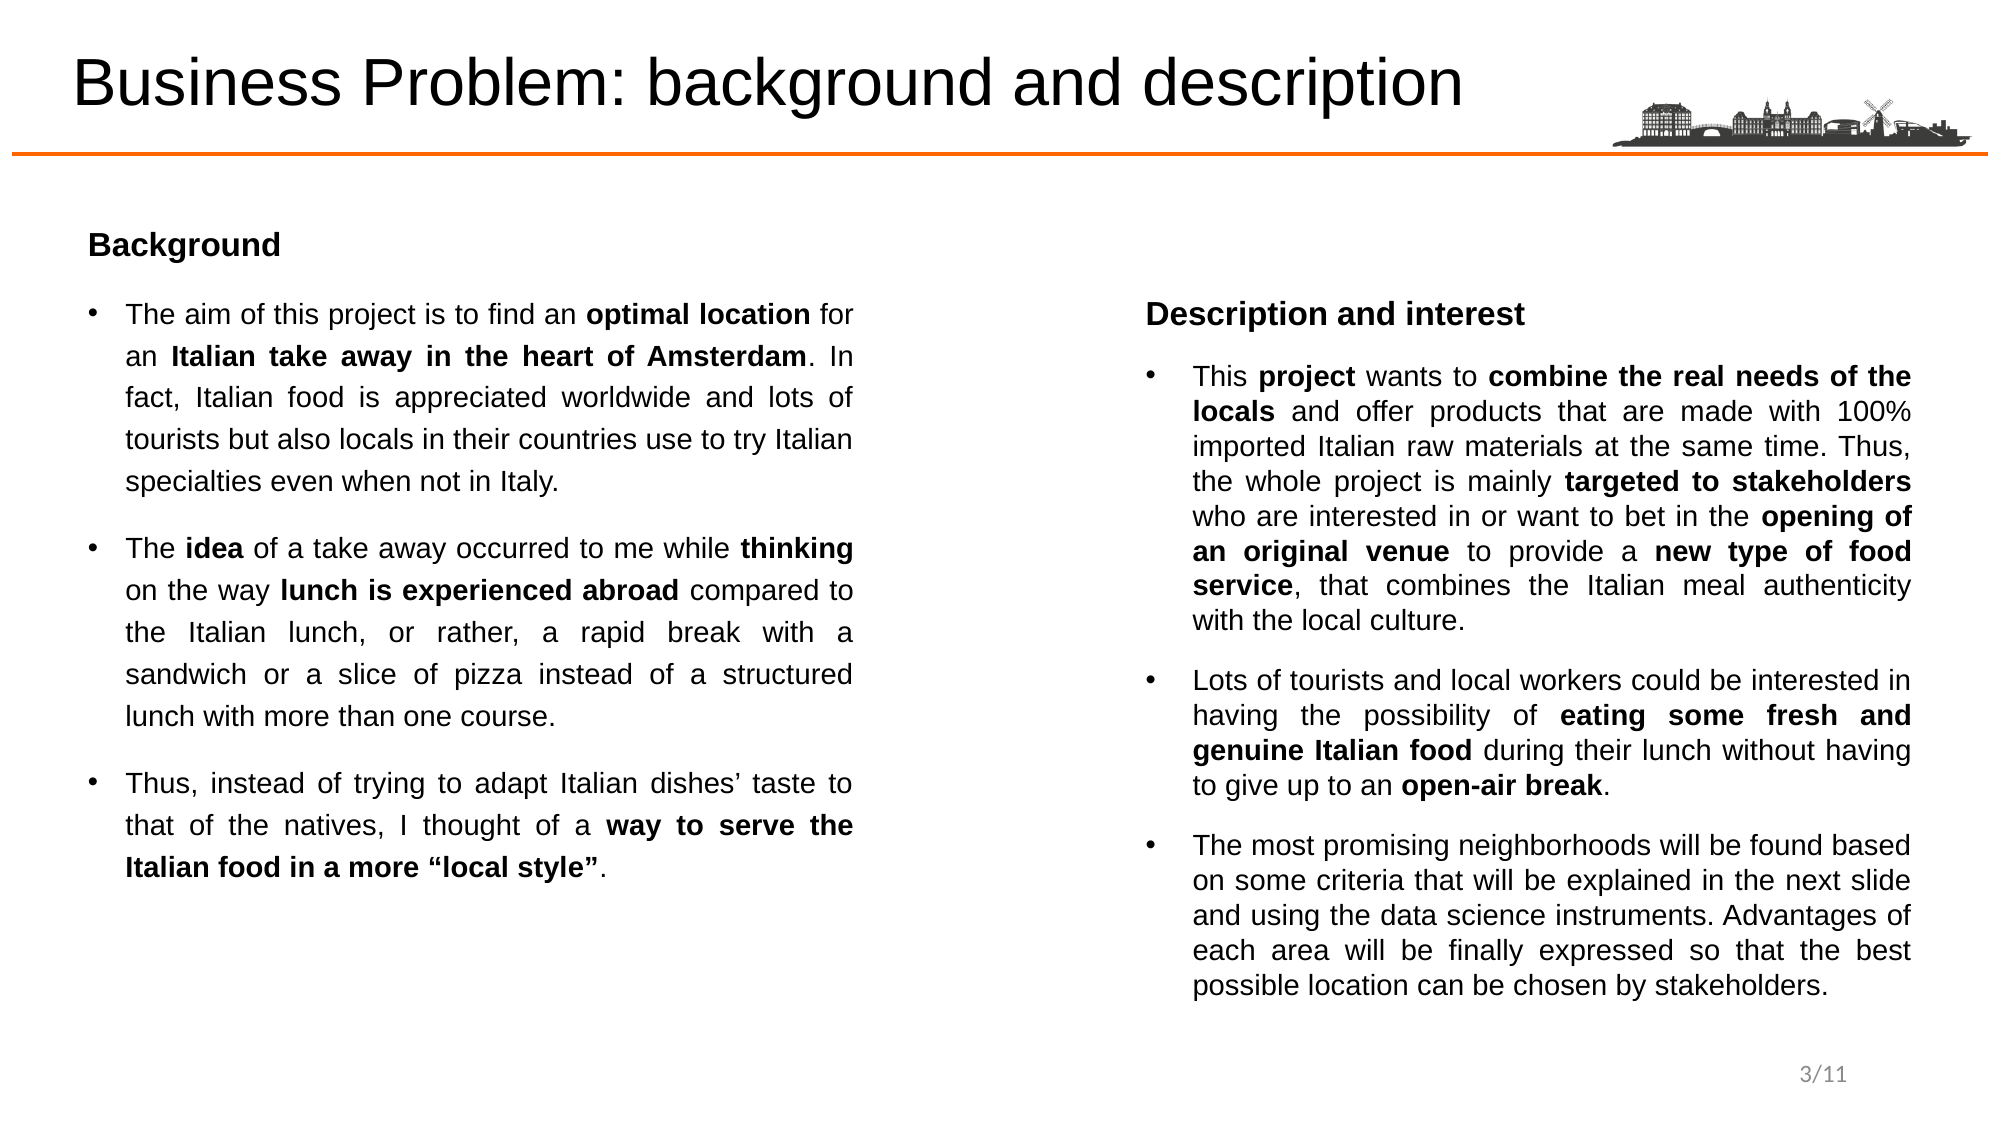

# Business Problem: background and description
Background
The aim of this project is to find an optimal location for an Italian take away in the heart of Amsterdam. In fact, Italian food is appreciated worldwide and lots of tourists but also locals in their countries use to try Italian specialties even when not in Italy.
The idea of a take away occurred to me while thinking on the way lunch is experienced abroad compared to the Italian lunch, or rather, a rapid break with a sandwich or a slice of pizza instead of a structured lunch with more than one course.
Thus, instead of trying to adapt Italian dishes’ taste to that of the natives, I thought of a way to serve the Italian food in a more “local style”.
Description and interest
This project wants to combine the real needs of the locals and offer products that are made with 100% imported Italian raw materials at the same time. Thus, the whole project is mainly targeted to stakeholders who are interested in or want to bet in the opening of an original venue to provide a new type of food service, that combines the Italian meal authenticity with the local culture.
Lots of tourists and local workers could be interested in having the possibility of eating some fresh and genuine Italian food during their lunch without having to give up to an open-air break.
The most promising neighborhoods will be found based on some criteria that will be explained in the next slide and using the data science instruments. Advantages of each area will be finally expressed so that the best possible location can be chosen by stakeholders.
3/11